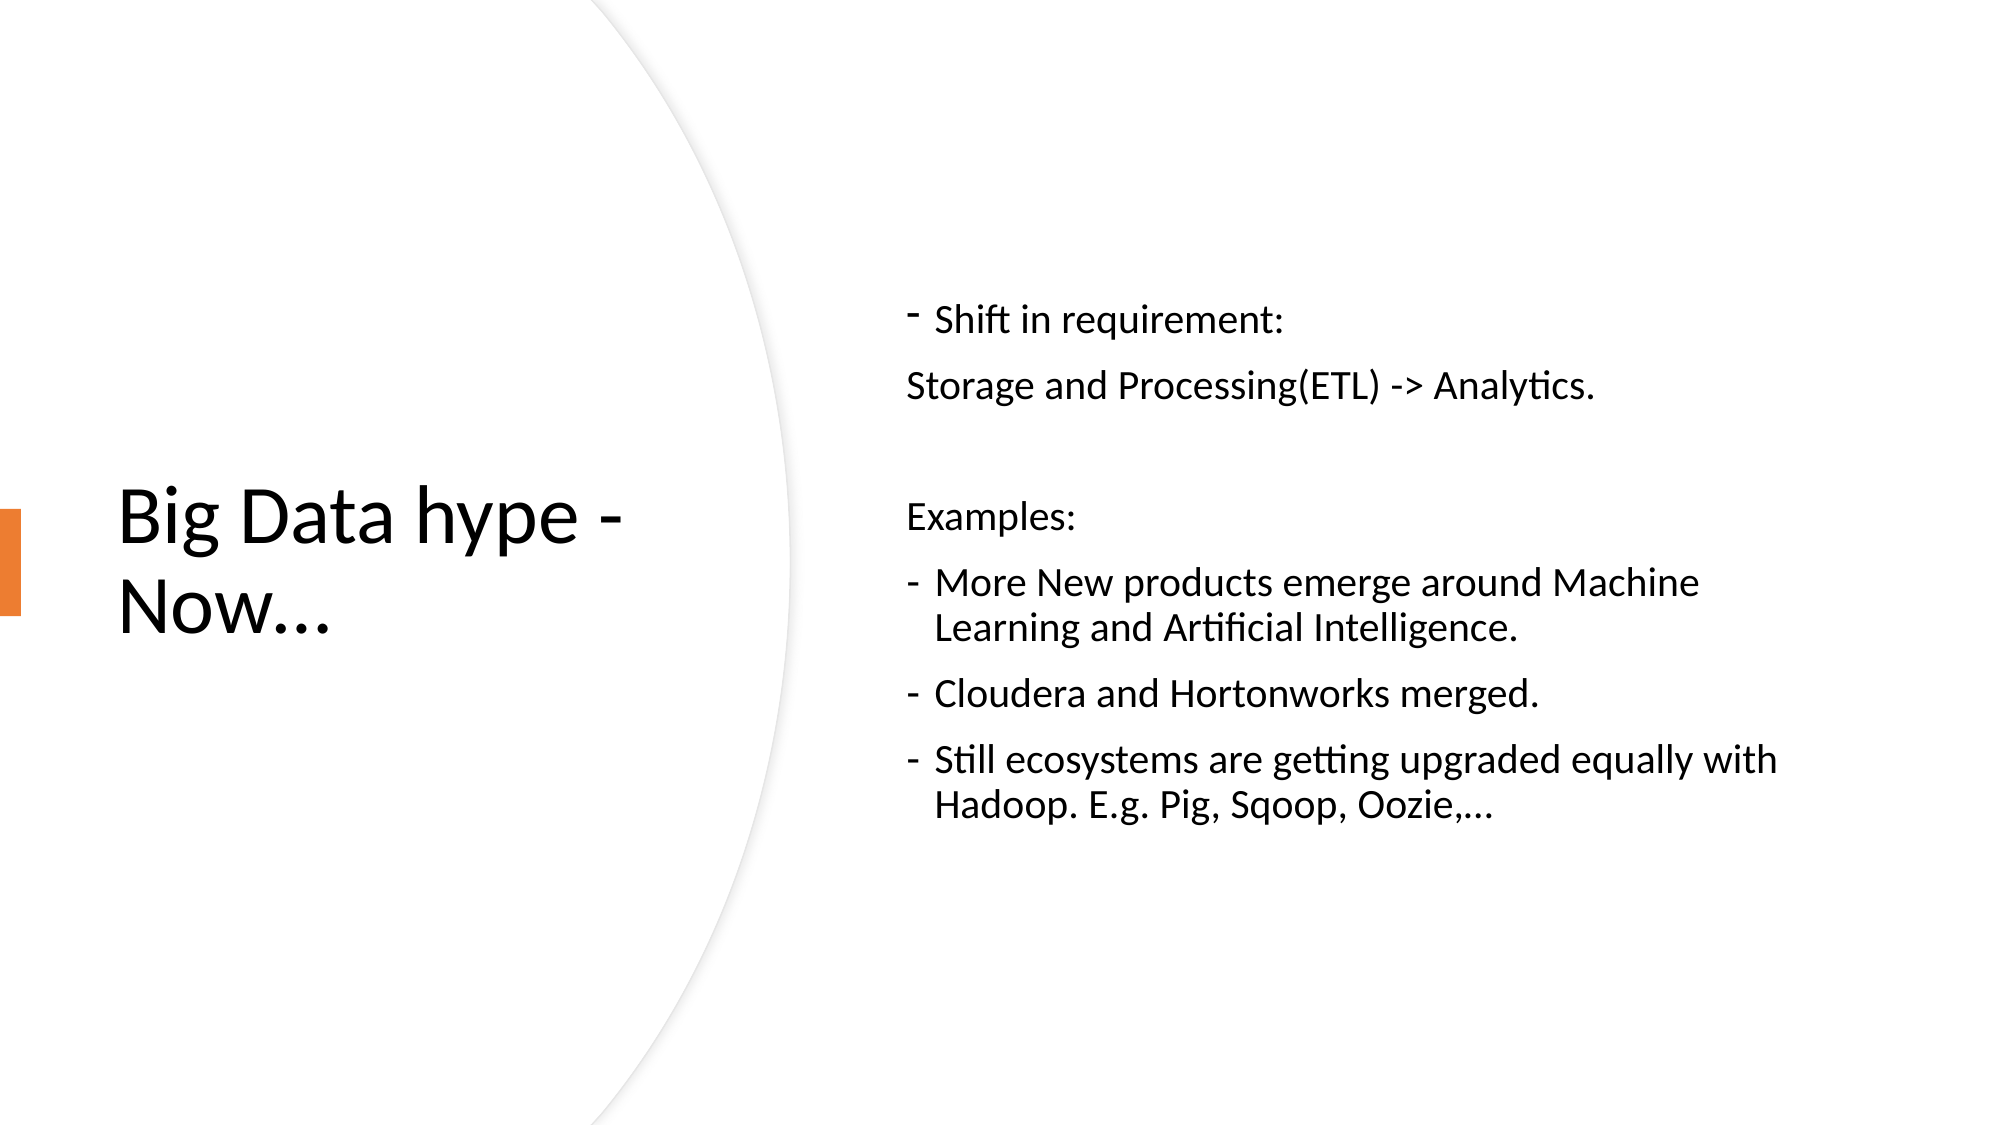

Shift in requirement:
Storage and Processing(ETL) -> Analytics.

Examples:
More New products emerge around Machine Learning and Artificial Intelligence.
Cloudera and Hortonworks merged.
Still ecosystems are getting upgraded equally with Hadoop. E.g. Pig, Sqoop, Oozie,…
# Big Data hype - Now…